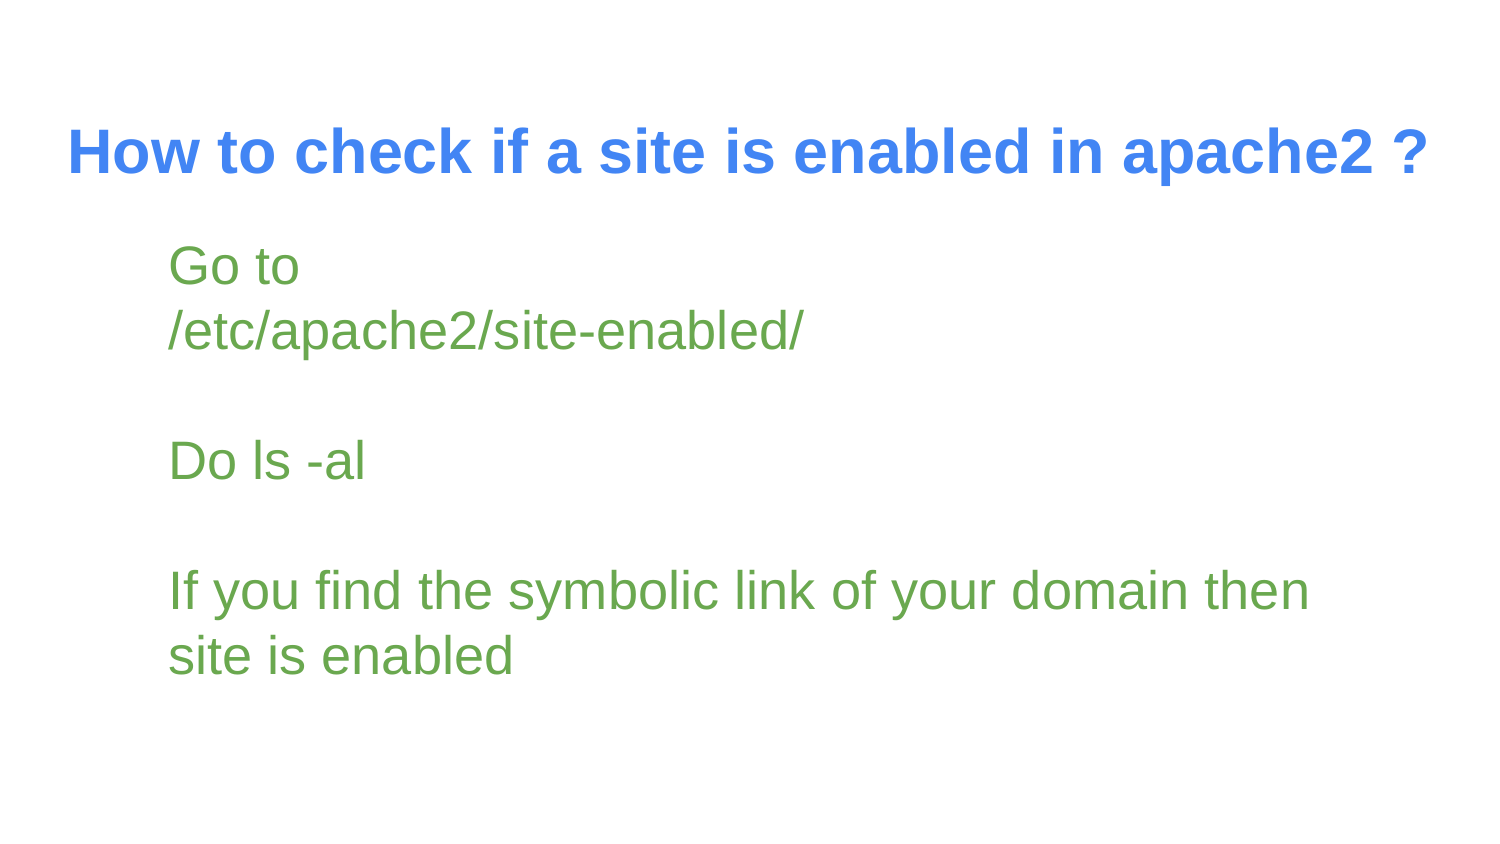

How to check if a site is enabled in apache2 ?
# Go to
/etc/apache2/site-enabled/

Do ls -al

If you find the symbolic link of your domain then site is enabled